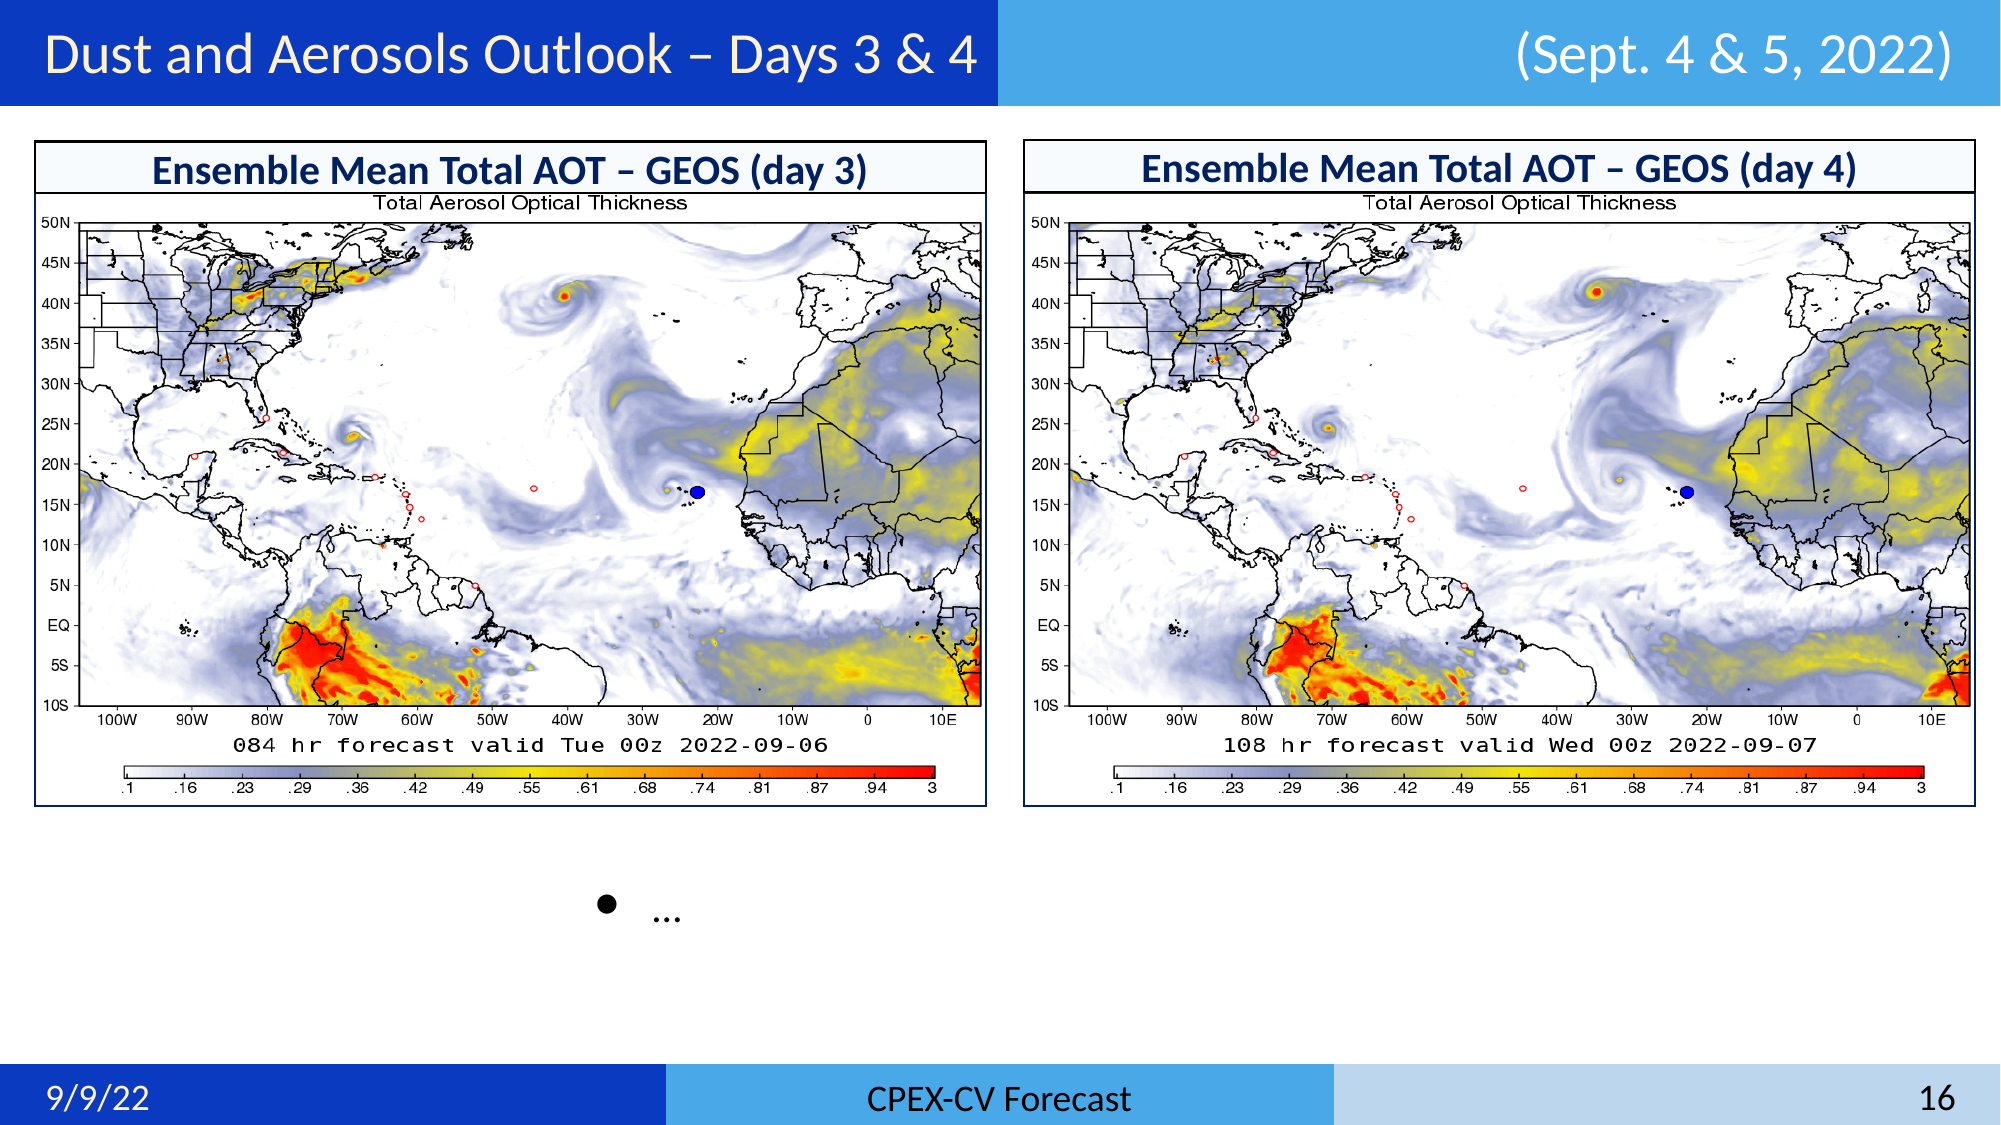

# Dust and Aerosols Outlook – Days 3 & 4
(Sept. 4 & 5, 2022)
Ensemble Mean Total AOT – GEOS (day 4)
Ensemble Mean Total AOT – GEOS (day 3)

…
9/9/22
16
CPEX-CV Forecast